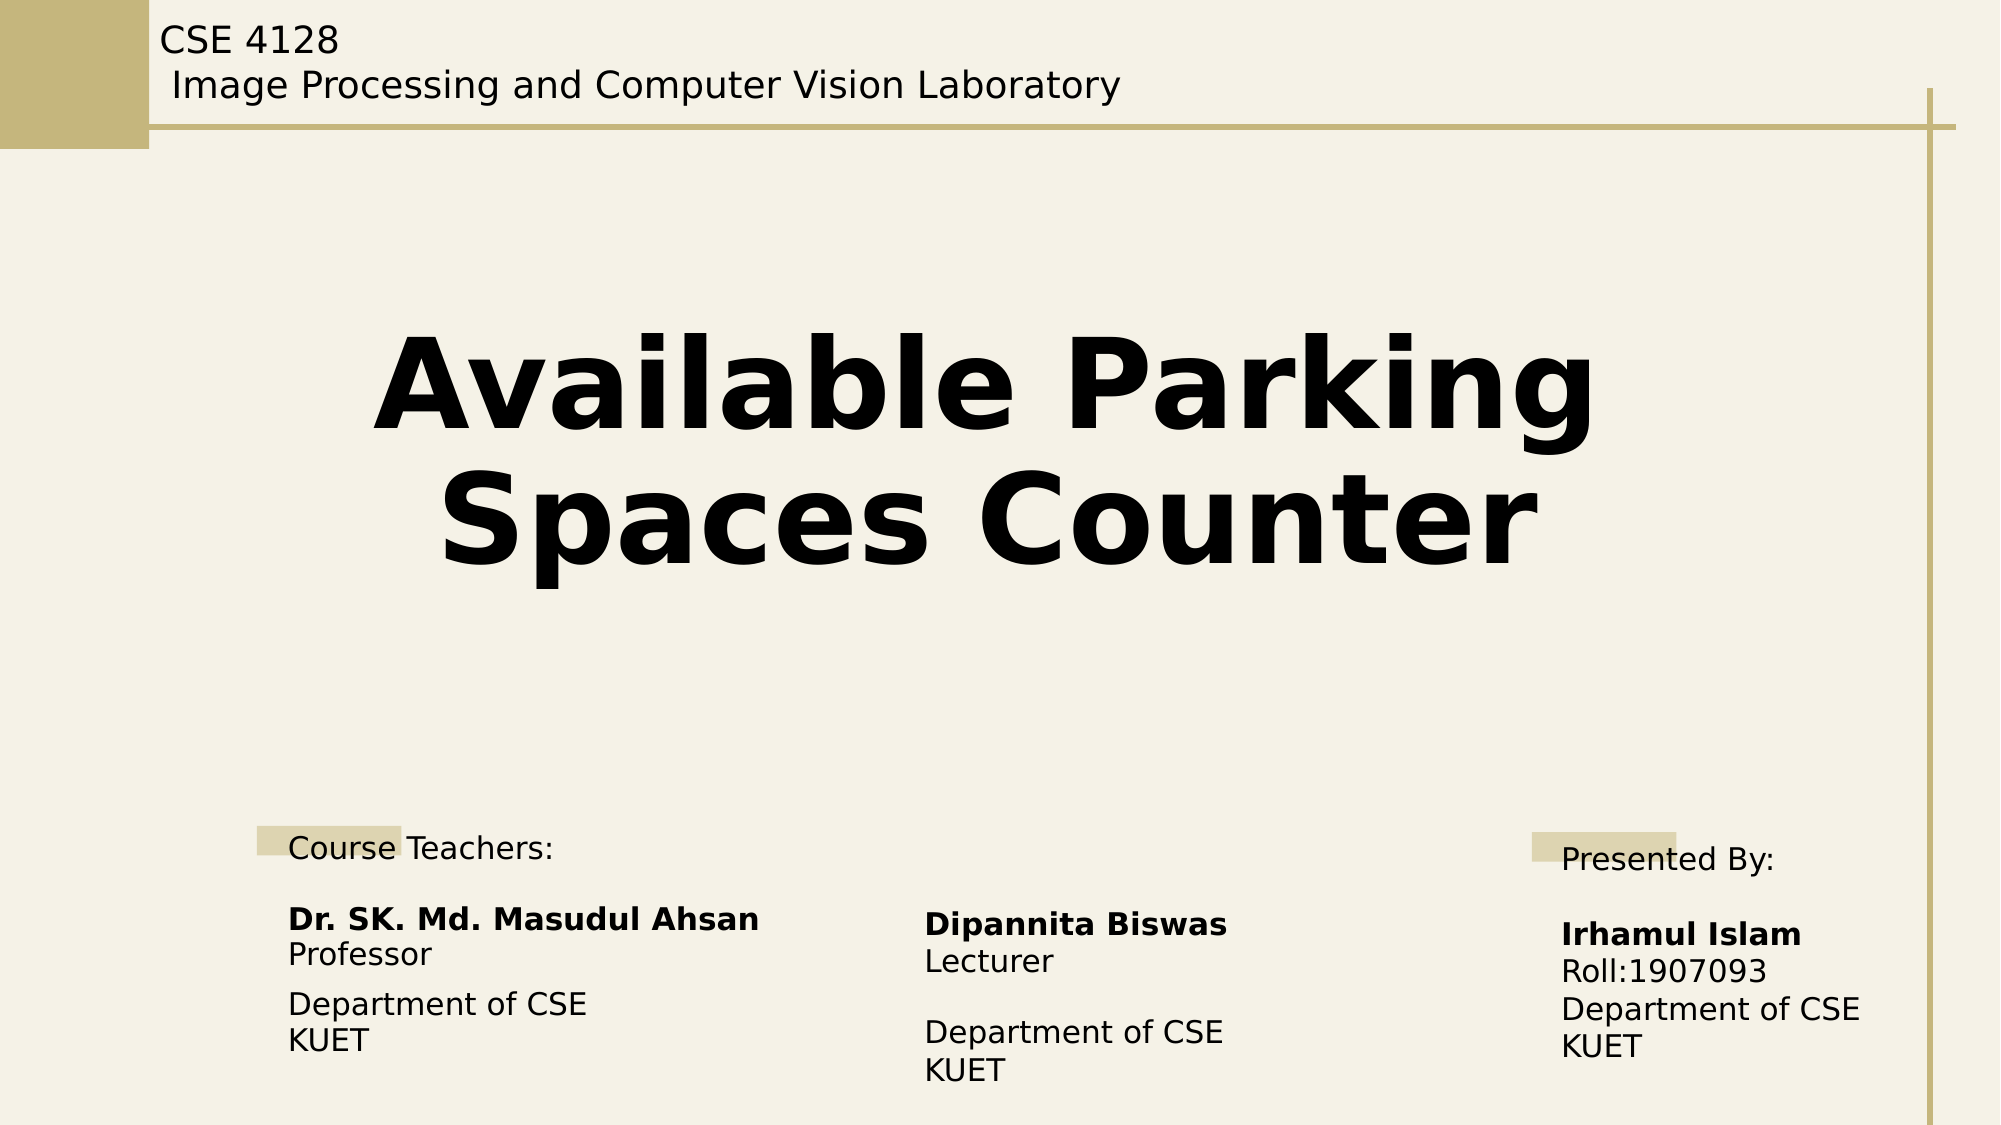

CSE 4128
 Image Processing and Computer Vision Laboratory

# Available Parking Spaces Counter

Presented By:
Irhamul Islam
Roll:1907093
Department of CSE
KUET
Course Teachers:

Dr. SK. Md. Masudul Ahsan
Professor
Department of CSE
KUET

Dipannita Biswas
Lecturer
Department of CSE
KUET